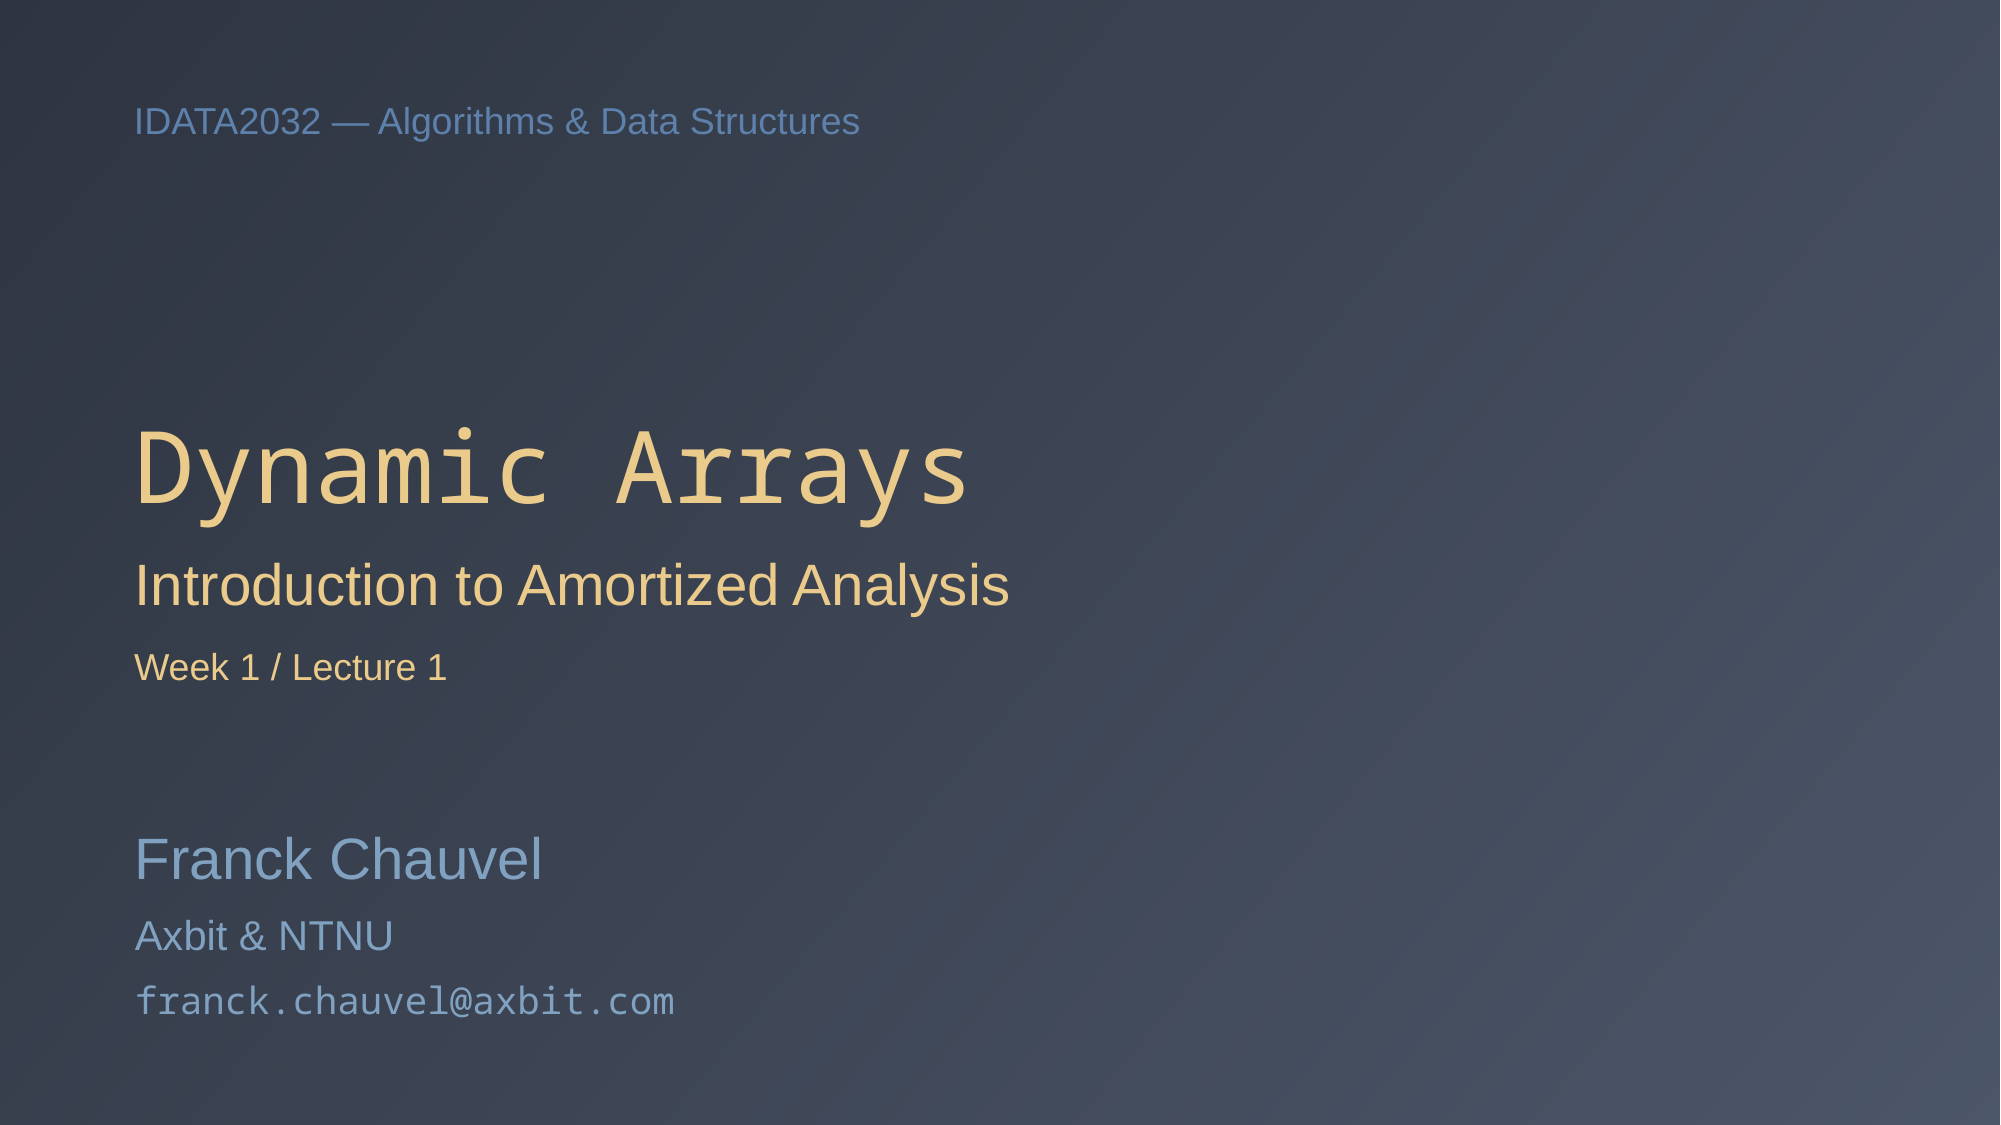

# Dynamic Arrays
Introduction to Amortized Analysis
Week 1 / Lecture 1
Franck Chauvel
Axbit & NTNU
franck.chauvel@axbit.com